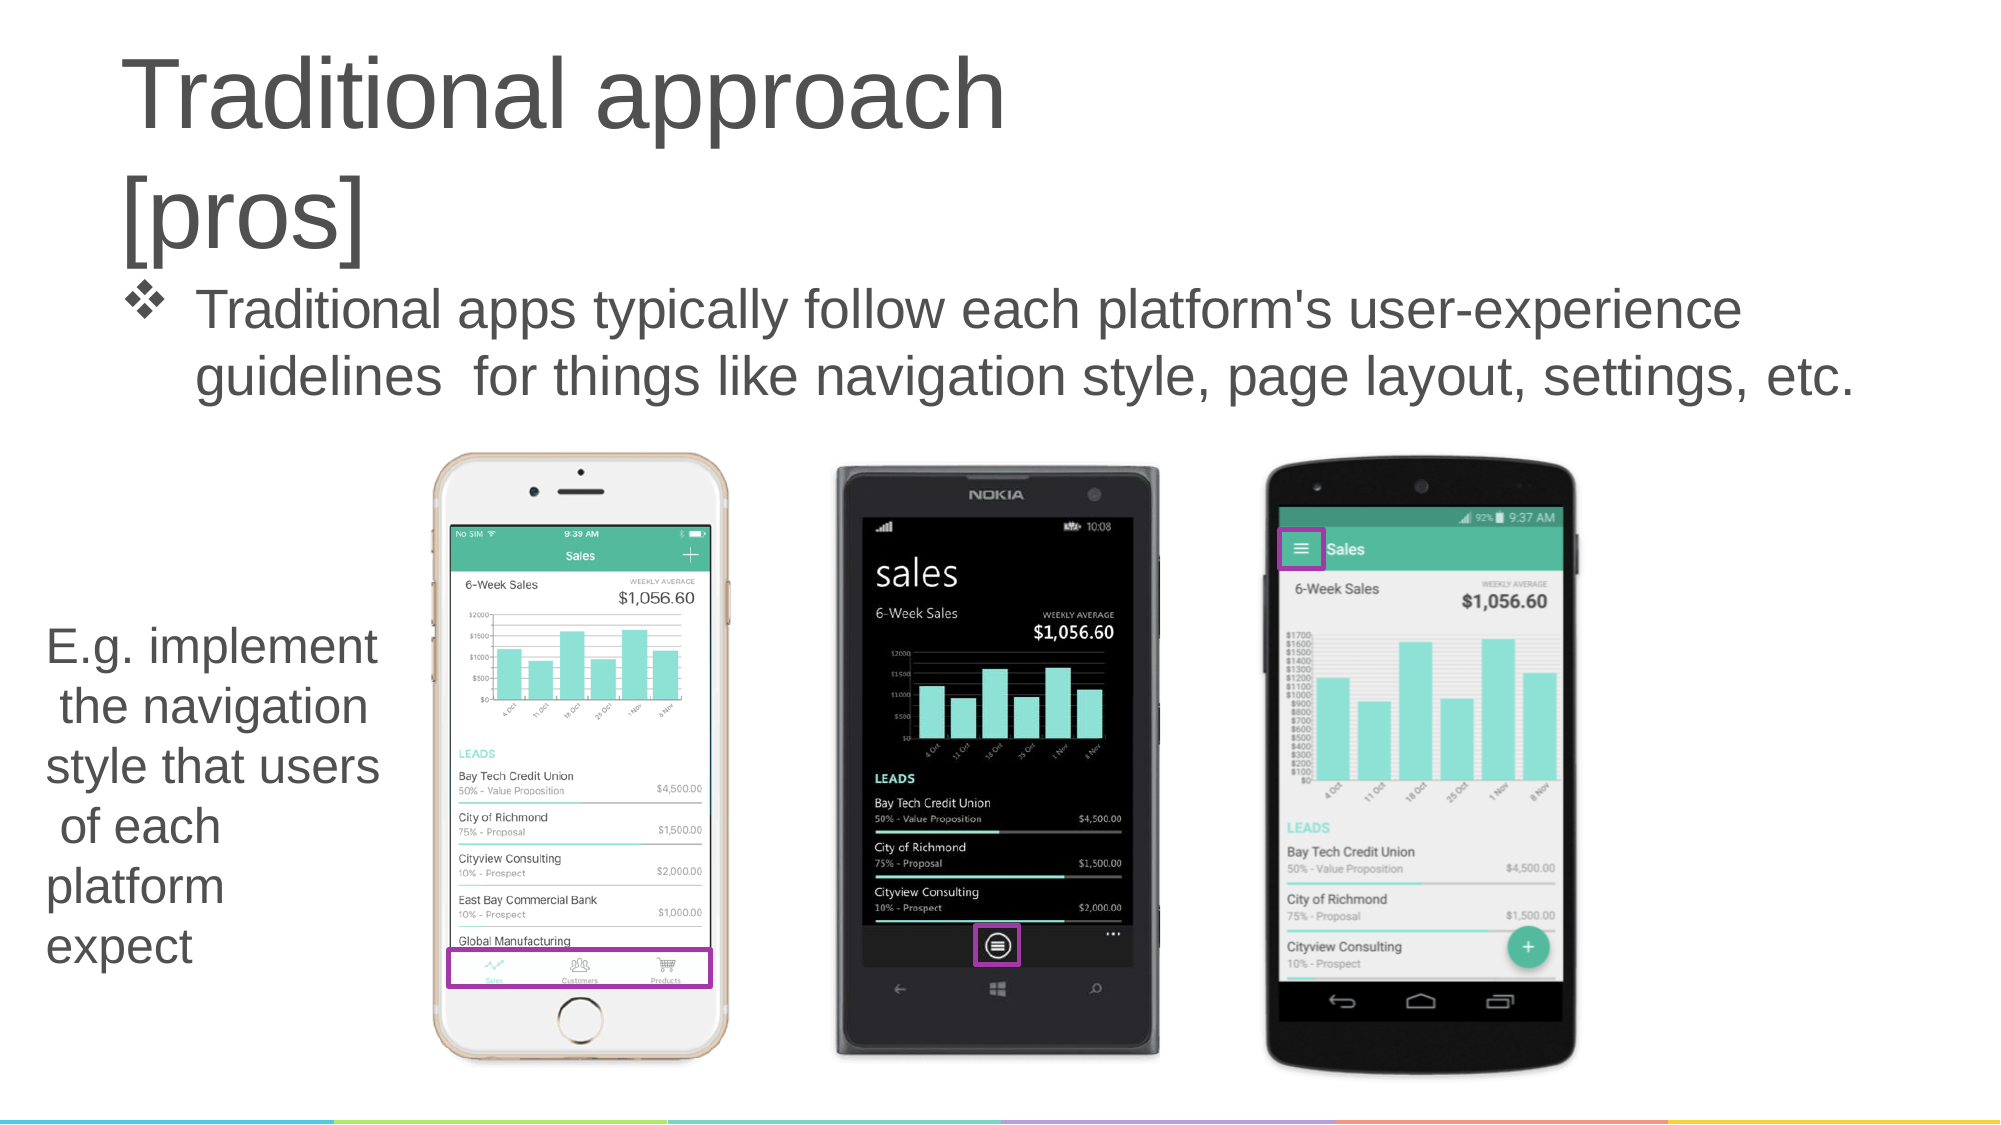

# Traditional approach [pros]
Traditional apps typically follow each platform's user-experience guidelines  for things like navigation style, page layout, settings, etc.

E.g. implement  the navigation  style that users  of each platform  expect